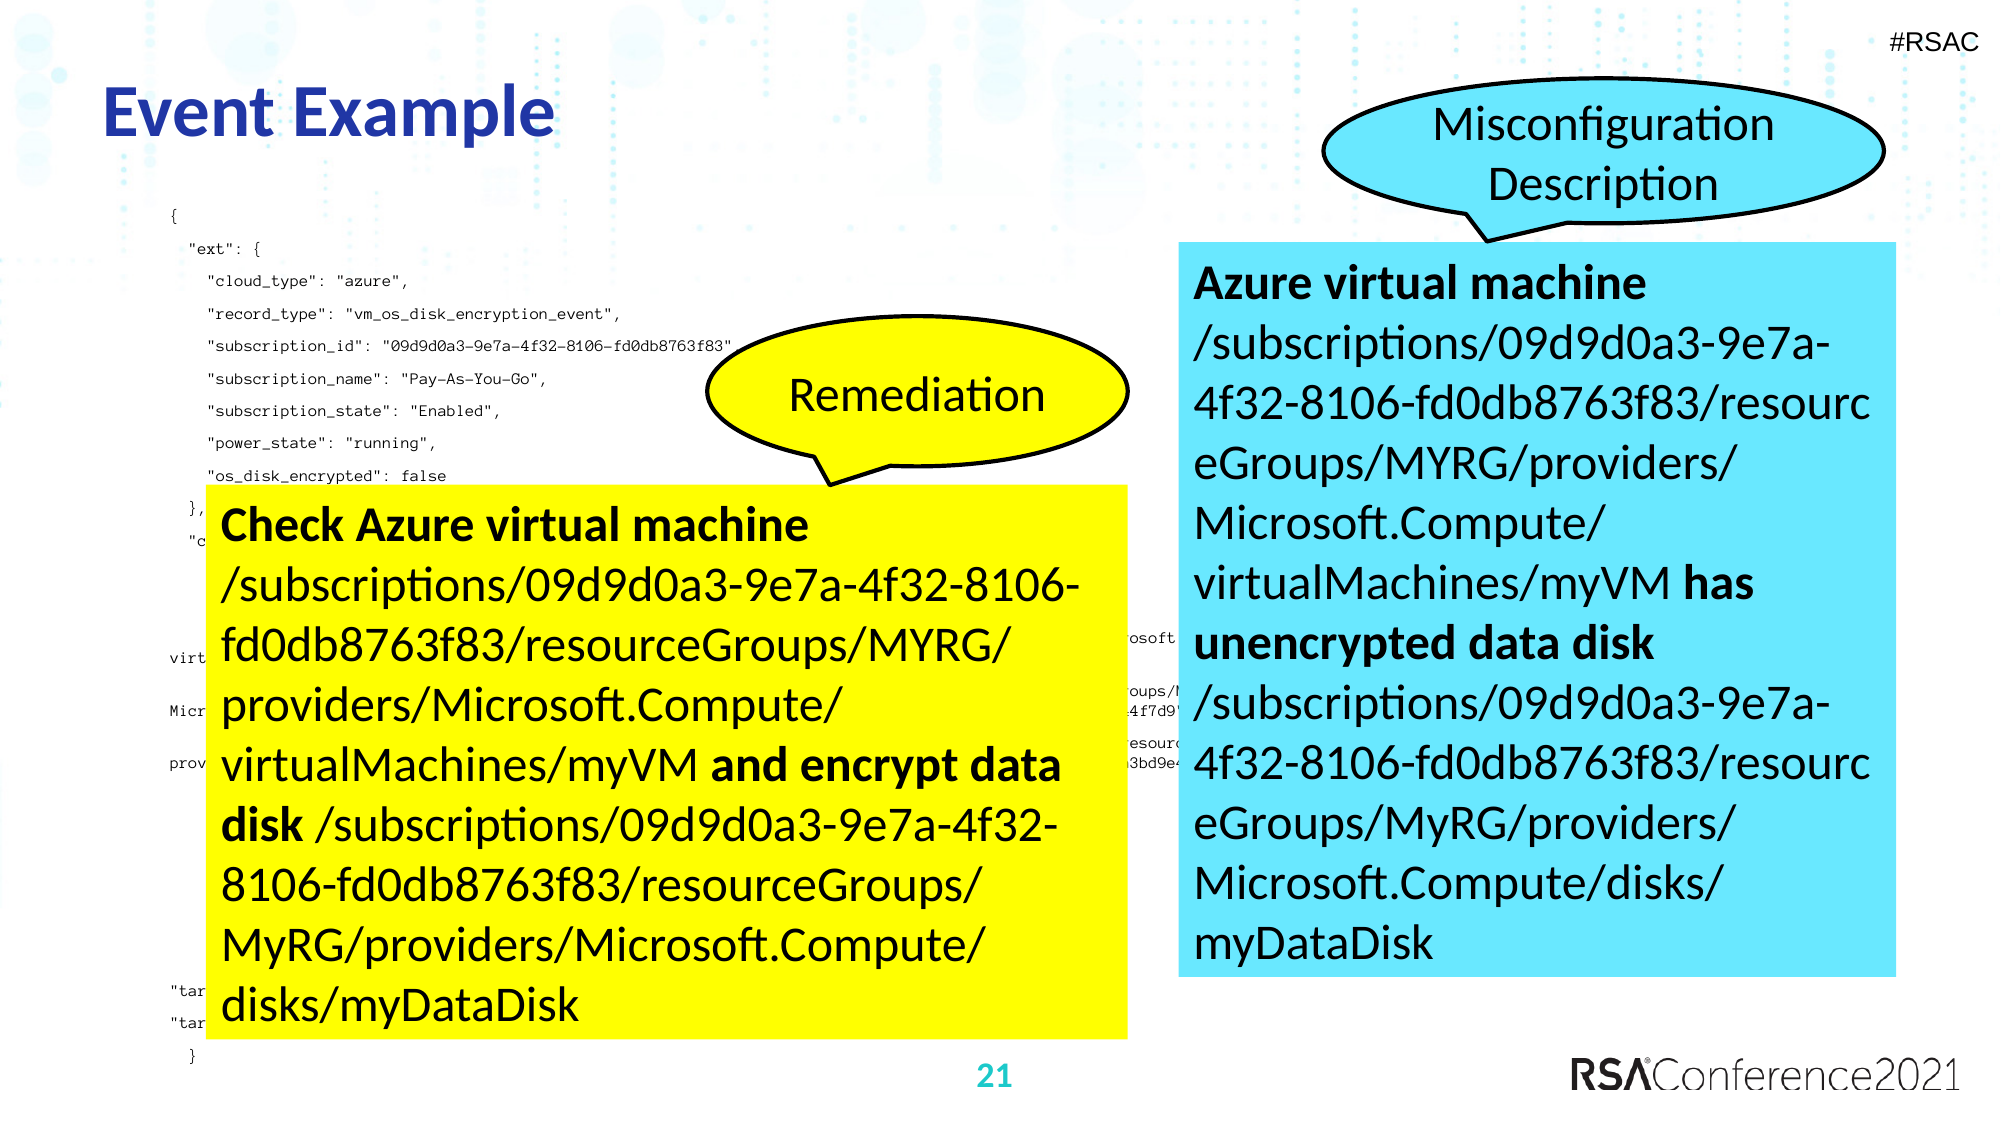

# Event Example
Misconfiguration Description
{
  "ext": {
    "cloud_type": "azure",
    "record_type": "vm_os_disk_encryption_event",
    "subscription_id": "09d9d0a3-9e7a-4f32-8106-fd0db8763f83",
    "subscription_name": "Pay-As-You-Go",
    "subscription_state": "Enabled",
    "power_state": "running",
    "os_disk_encrypted": false
  },
  "com": {
    "cloud_type": "azure",
    "record_type": "vm_os_disk_encryption_event",
    "reference": "/subscriptions/09d9d0a3-9e7a-4f32-8106-fd0db8763f83/resourceGroups/MYRG/providers/Microsoft.Compute/virtualMachines/myVM",
    "description": "Azure virtual machine /subscriptions/09d9d0a3-9e7a-4f32-8106-fd0db8763f83/resourceGroups/MYRG/providers/Microsoft.Compute/virtualMachines/myVM has unencrypted OS disk myVM_OsDisk_1_99622b8038e5482d9342a3bd9e44f7d9",
    "recommendation": "Check Azure virtual machine /subscriptions/09d9d0a3-9e7a-4f32-8106-fd0db8763f83/resourceGroups/MYRG/providers/Microsoft.Compute/virtualMachines/myVM and encrypt OS disk myVM_OsDisk_1_99622b8038e5482d9342a3bd9e44f7d9",
    "audit_key": "mockaudit",
    "audit_version": "20190906_192006",
    "origin_key": "azvmosdiskencryptionevent",
    "origin_class": "AzVMOSDiskEncryptionEvent",
    "origin_worker": "mockaudit_azvmosdiskencryptionevent",
    "origin_type": "event",
"target_class": "FileStore",
"target_type": "alert"
  }

Azure virtual machine /subscriptions/09d9d0a3-9e7a-4f32-8106-fd0db8763f83/resourceGroups/MYRG/providers/Microsoft.Compute/virtualMachines/myVM has unencrypted data disk /subscriptions/09d9d0a3-9e7a-4f32-8106-fd0db8763f83/resourceGroups/MyRG/providers/Microsoft.Compute/disks/myDataDisk
Remediation
Check Azure virtual machine /subscriptions/09d9d0a3-9e7a-4f32-8106-fd0db8763f83/resourceGroups/MYRG/providers/Microsoft.Compute/virtualMachines/myVM and encrypt data disk /subscriptions/09d9d0a3-9e7a-4f32-8106-fd0db8763f83/resourceGroups/MyRG/providers/Microsoft.Compute/disks/myDataDisk
21